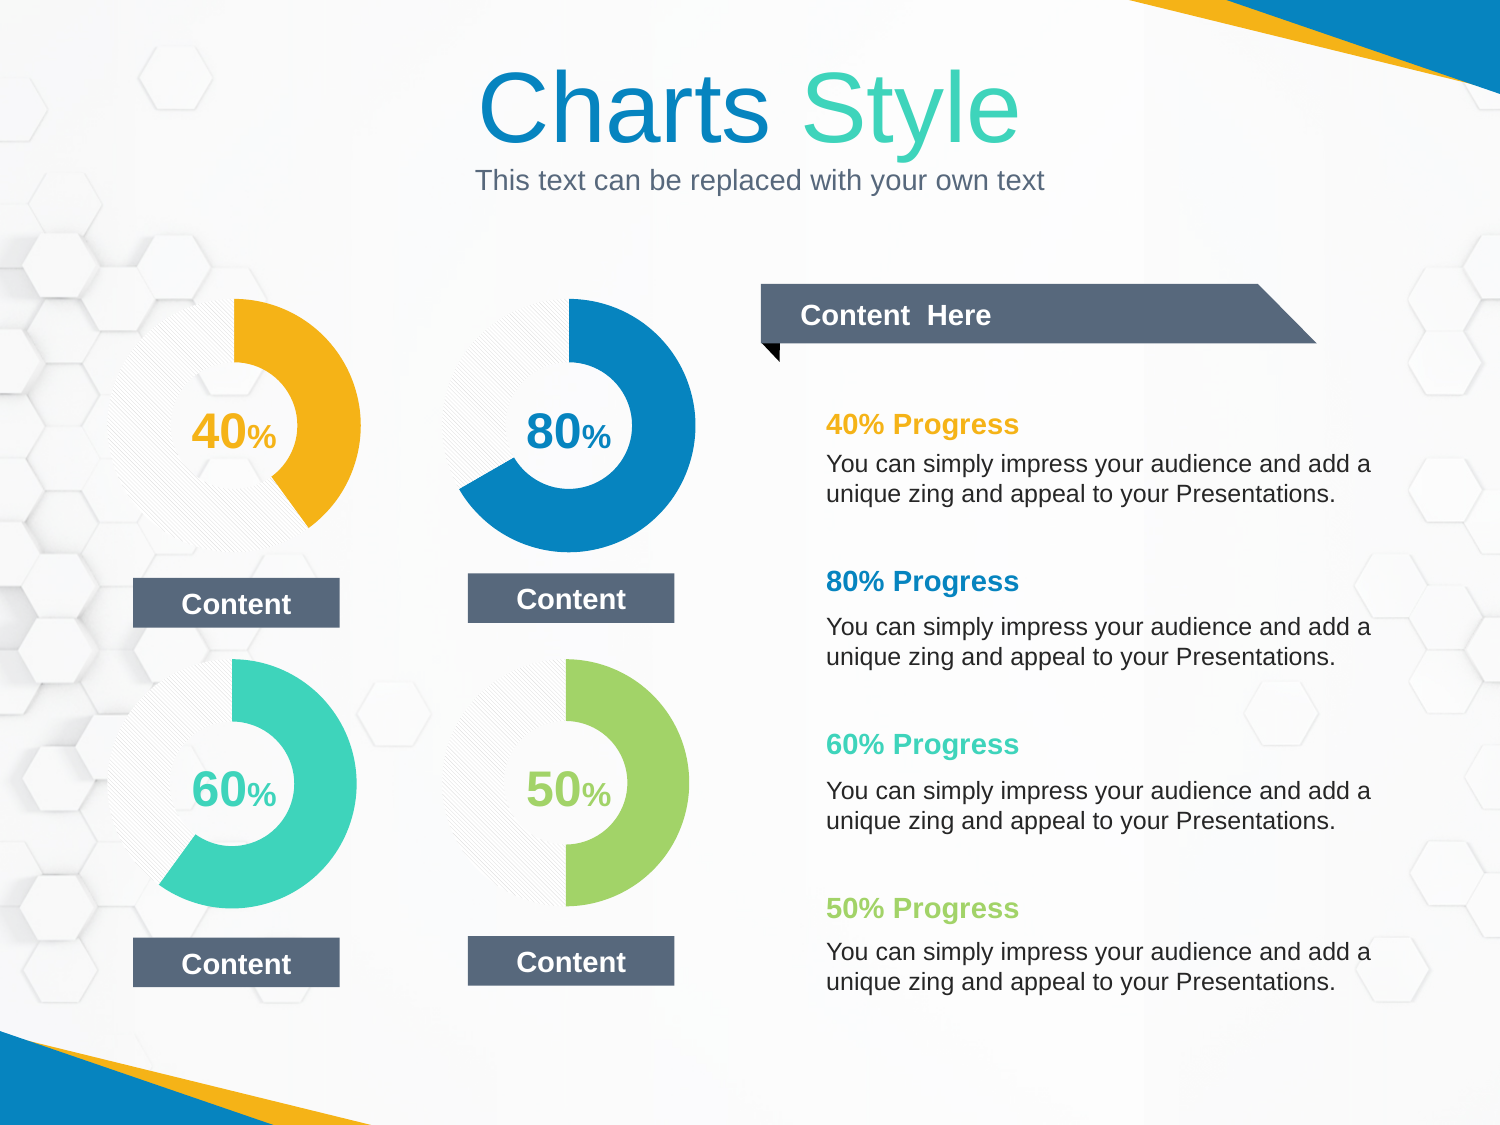

# Charts Style
This text can be replaced with your own text

Content  Here

### Chart

| Category | % |
|---|---|
| colored | 40.0 |
| blank | 60.0 |

### Chart

| Category | % |
|---|---|
| colored | 80.0 |
| blank | 40.0 |
40%
80%
40% Progress
You can simply impress your audience and add a unique zing and appeal to your Presentations.
80% Progress
You can simply impress your audience and add a unique zing and appeal to your Presentations.
Content
Content

### Chart

| Category | % |
|---|---|
| colored | 60.0 |
| blank | 40.0 |

### Chart

| Category | % |
|---|---|
| colored | 50.0 |
| blank | 50.0 |
60% Progress
You can simply impress your audience and add a unique zing and appeal to your Presentations.
60%
50%
50% Progress
You can simply impress your audience and add a unique zing and appeal to your Presentations.
Content
Content